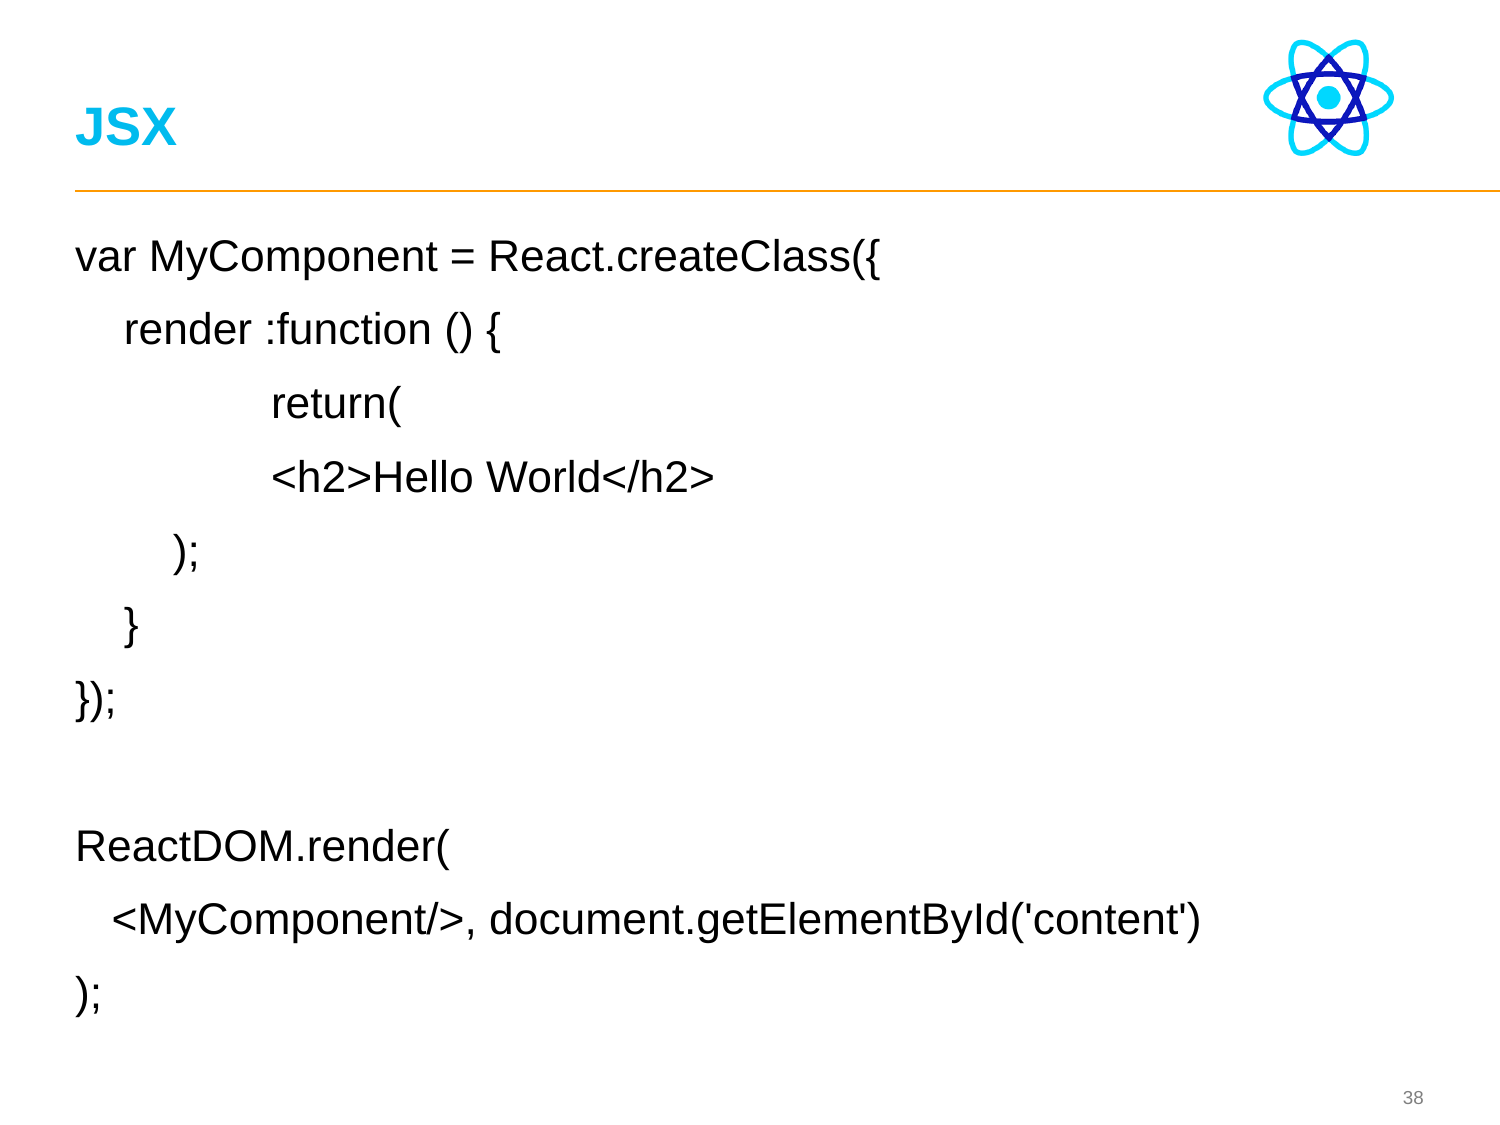

# JSX
var MyComponent = React.createClass({
    render :function () {
                return(
                <h2>Hello World</h2>
        );
    }
});

ReactDOM.render(
   <MyComponent/>, document.getElementById('content')
);